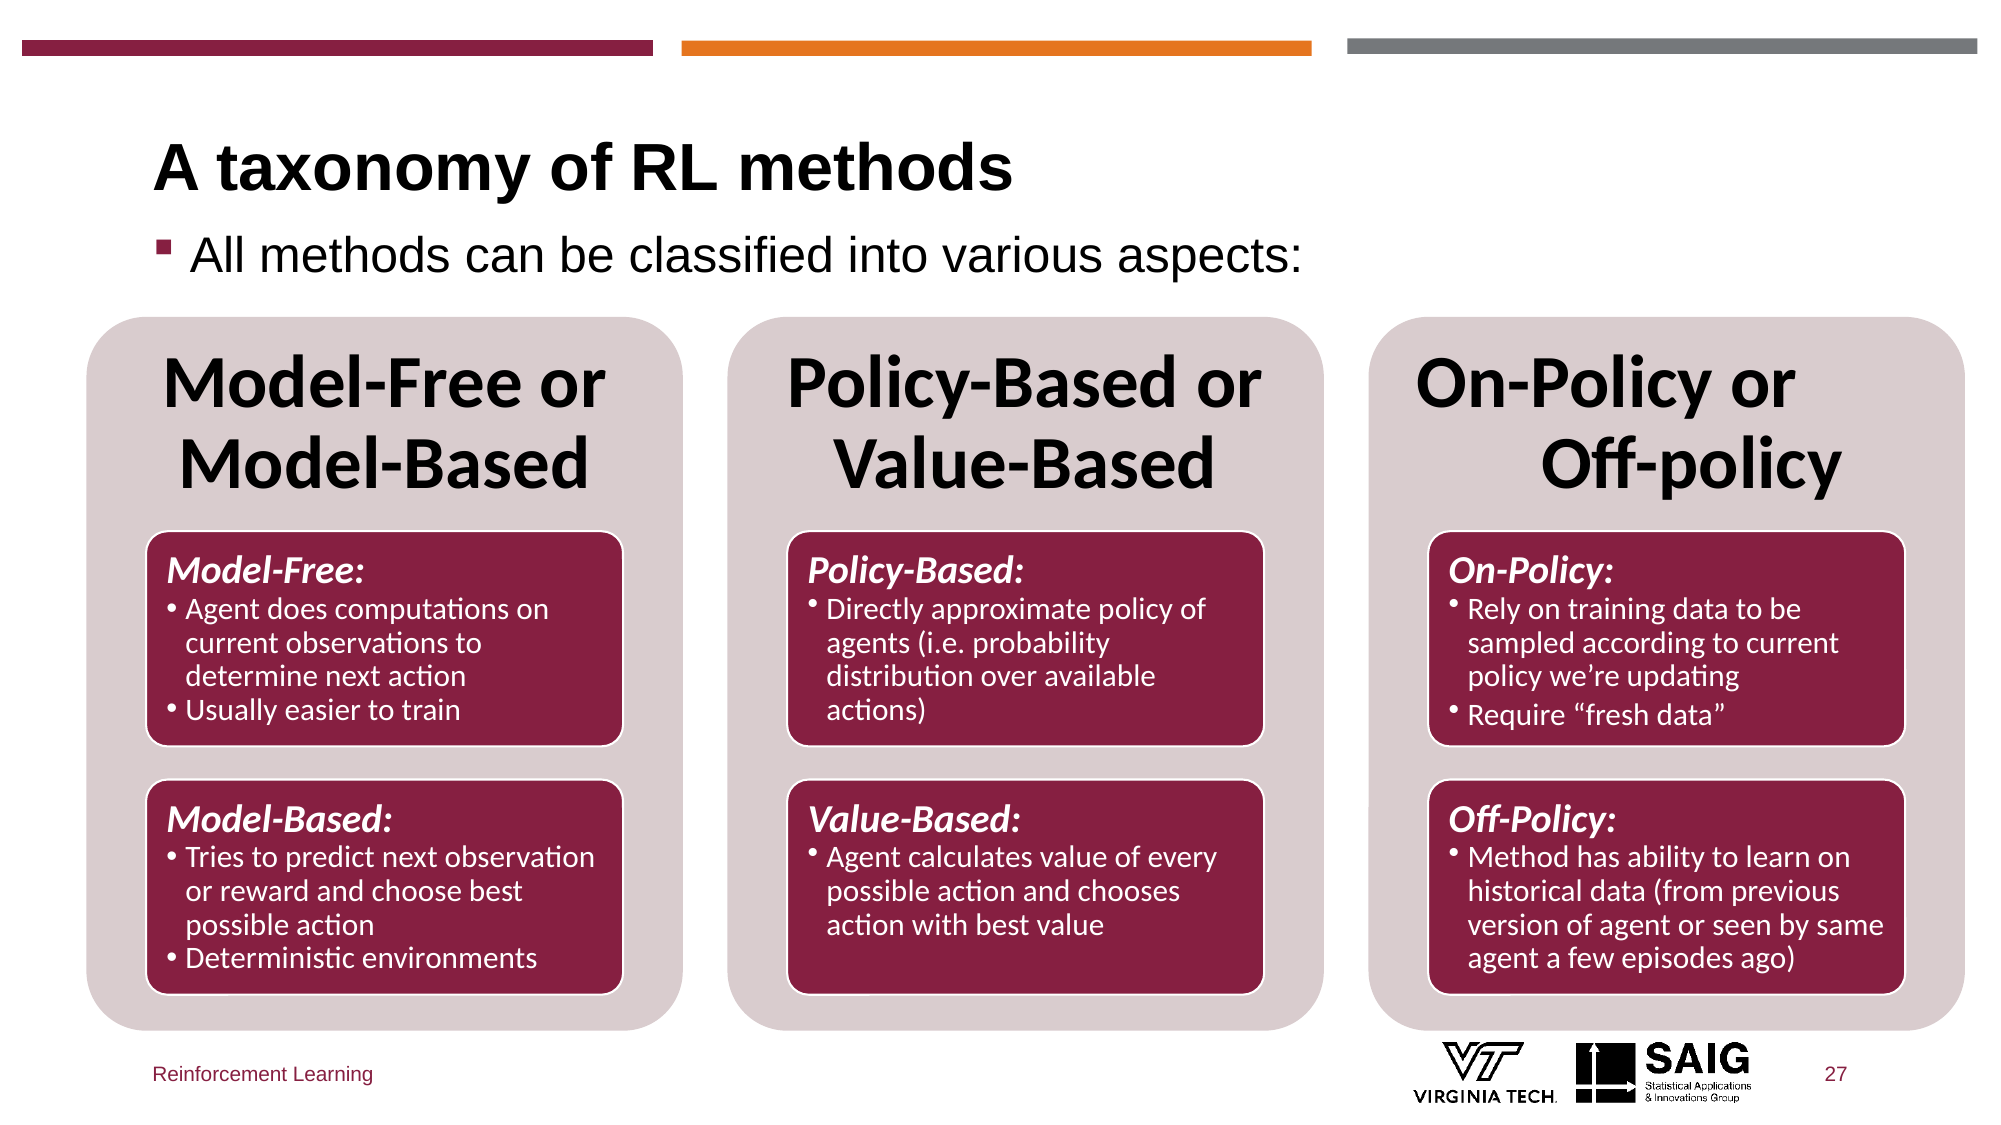

# A taxonomy of RL methods
All methods can be classified into various aspects:

Model-Free or Model-Based
Model-Free:
Agent does computations on current observations to determine next action
Usually easier to train
Model-Based:
Tries to predict next observation or reward and choose best possible action
Deterministic environments
Policy-Based or Value-Based
Policy-Based:
Directly approximate policy of agents (i.e. probability distribution over available actions)
Value-Based:
Agent calculates value of every possible action and chooses action with best value
On-Policy or           Off-policy
On-Policy:
Rely on training data to be sampled according to current policy we’re updating
Require “fresh data”
Off-Policy:
Method has ability to learn on historical data (from previous version of agent or seen by same agent a few episodes ago)
Reinforcement Learning
27